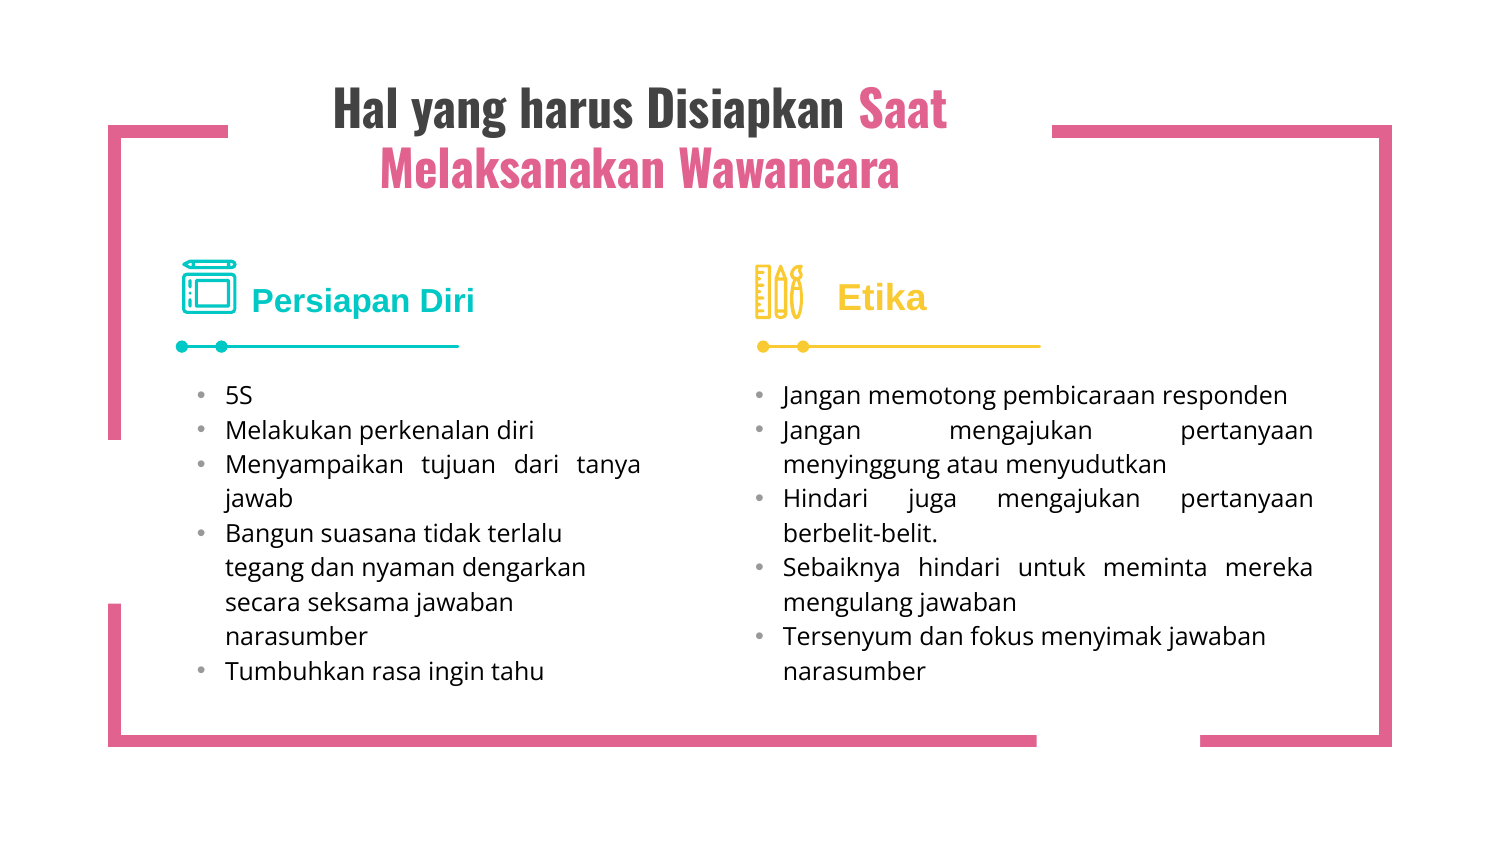

# Hal yang harus Disiapkan Saat Melaksanakan Wawancara

Persiapan Diri
Etika
5S
Melakukan perkenalan diri
Menyampaikan tujuan dari tanya jawab
Bangun suasana tidak terlalu tegang dan nyaman dengarkan secara seksama jawaban narasumber
Tumbuhkan rasa ingin tahu
Jangan memotong pembicaraan responden
Jangan mengajukan pertanyaan menyinggung atau menyudutkan
Hindari juga mengajukan pertanyaan berbelit-belit.
Sebaiknya hindari untuk meminta mereka mengulang jawaban
Tersenyum dan fokus menyimak jawaban narasumber